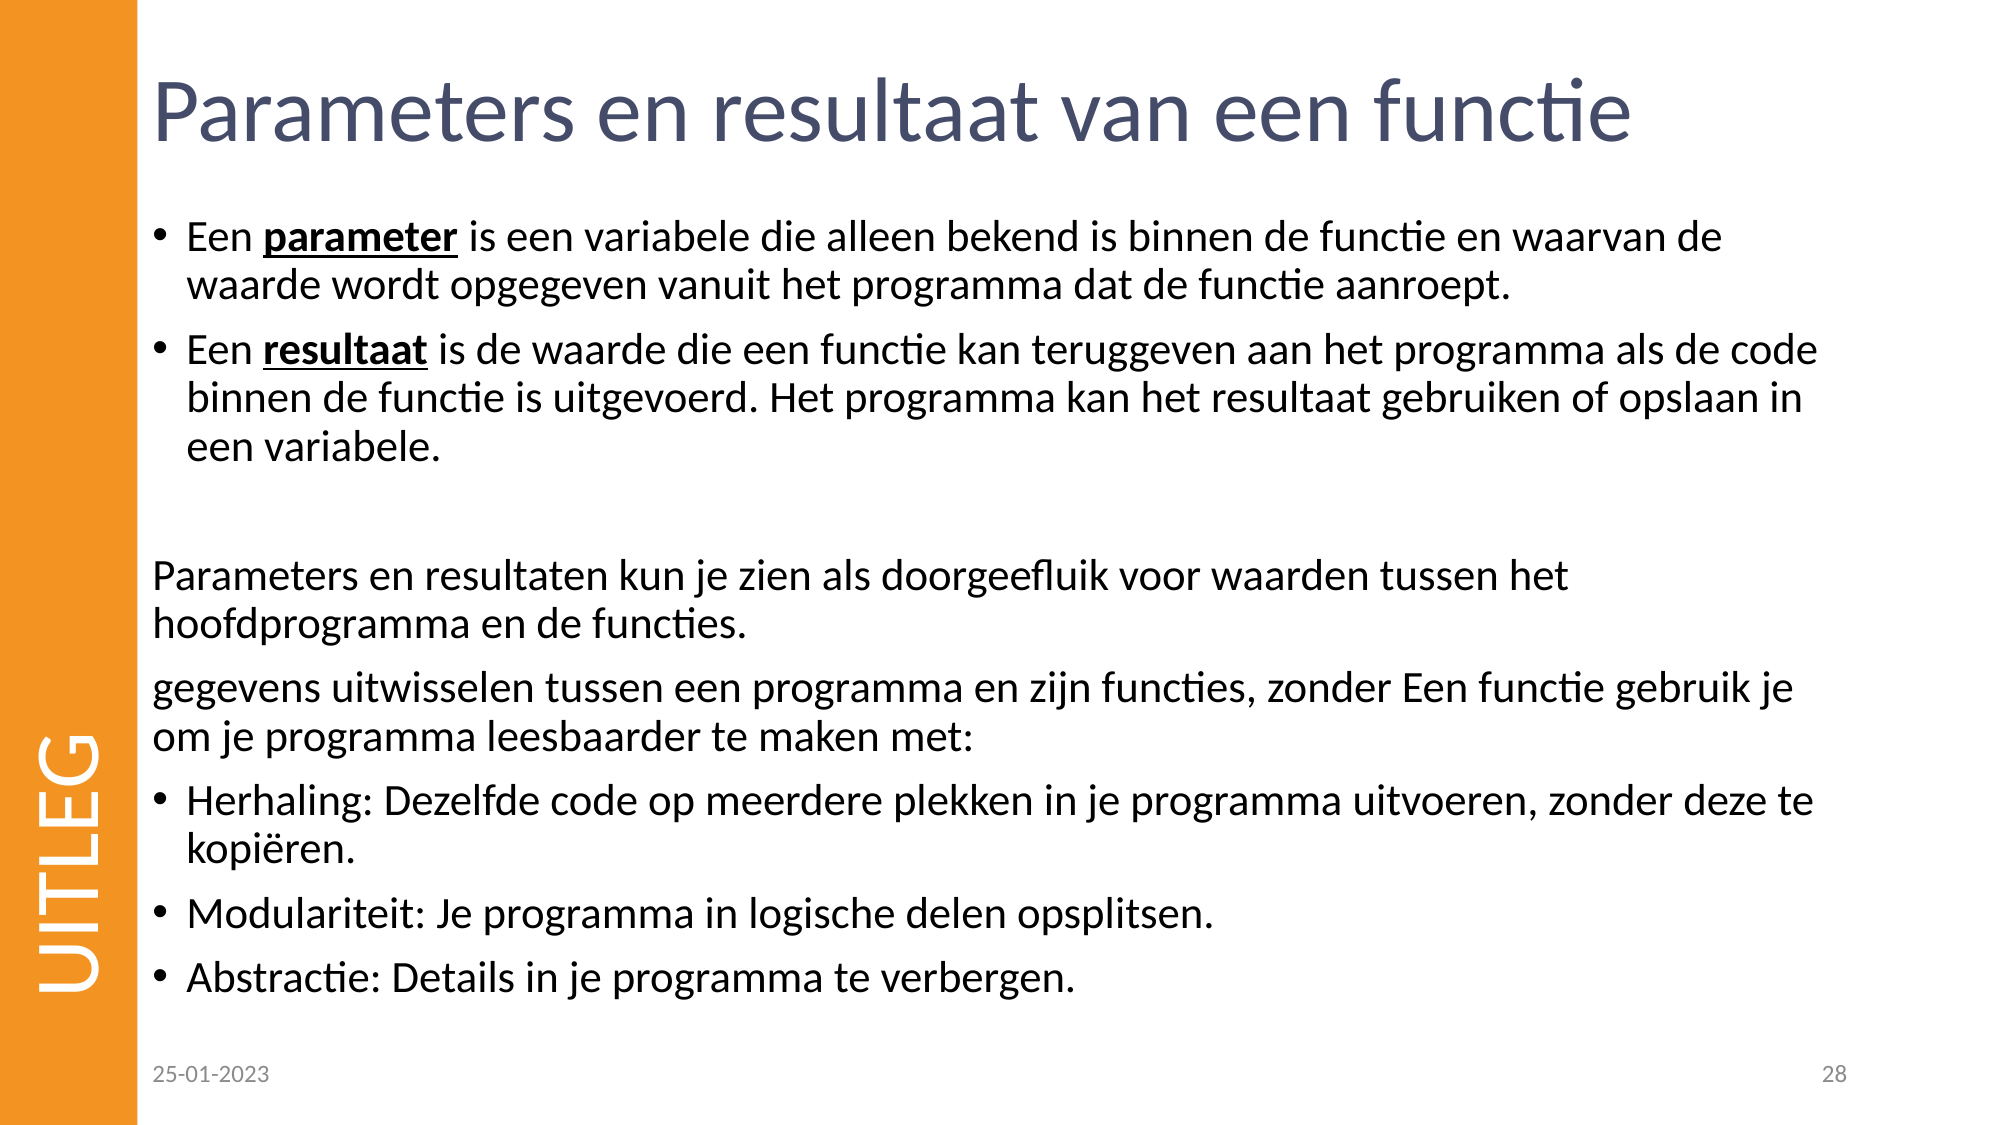

# Parameters en resultaat van een functie
Een parameter is een variabele die alleen bekend is binnen de functie en waarvan de waarde wordt opgegeven vanuit het programma dat de functie aanroept.
Een resultaat is de waarde die een functie kan teruggeven aan het programma als de code binnen de functie is uitgevoerd. Het programma kan het resultaat gebruiken of opslaan in een variabele.

Parameters en resultaten kun je zien als doorgeefluik voor waarden tussen het hoofdprogramma en de functies.
gegevens uitwisselen tussen een programma en zijn functies, zonder Een functie gebruik je om je programma leesbaarder te maken met:
Herhaling: Dezelfde code op meerdere plekken in je programma uitvoeren, zonder deze te kopiëren.
Modulariteit: Je programma in logische delen opsplitsen.
Abstractie: Details in je programma te verbergen.
UITLEG
25-01-2023

28